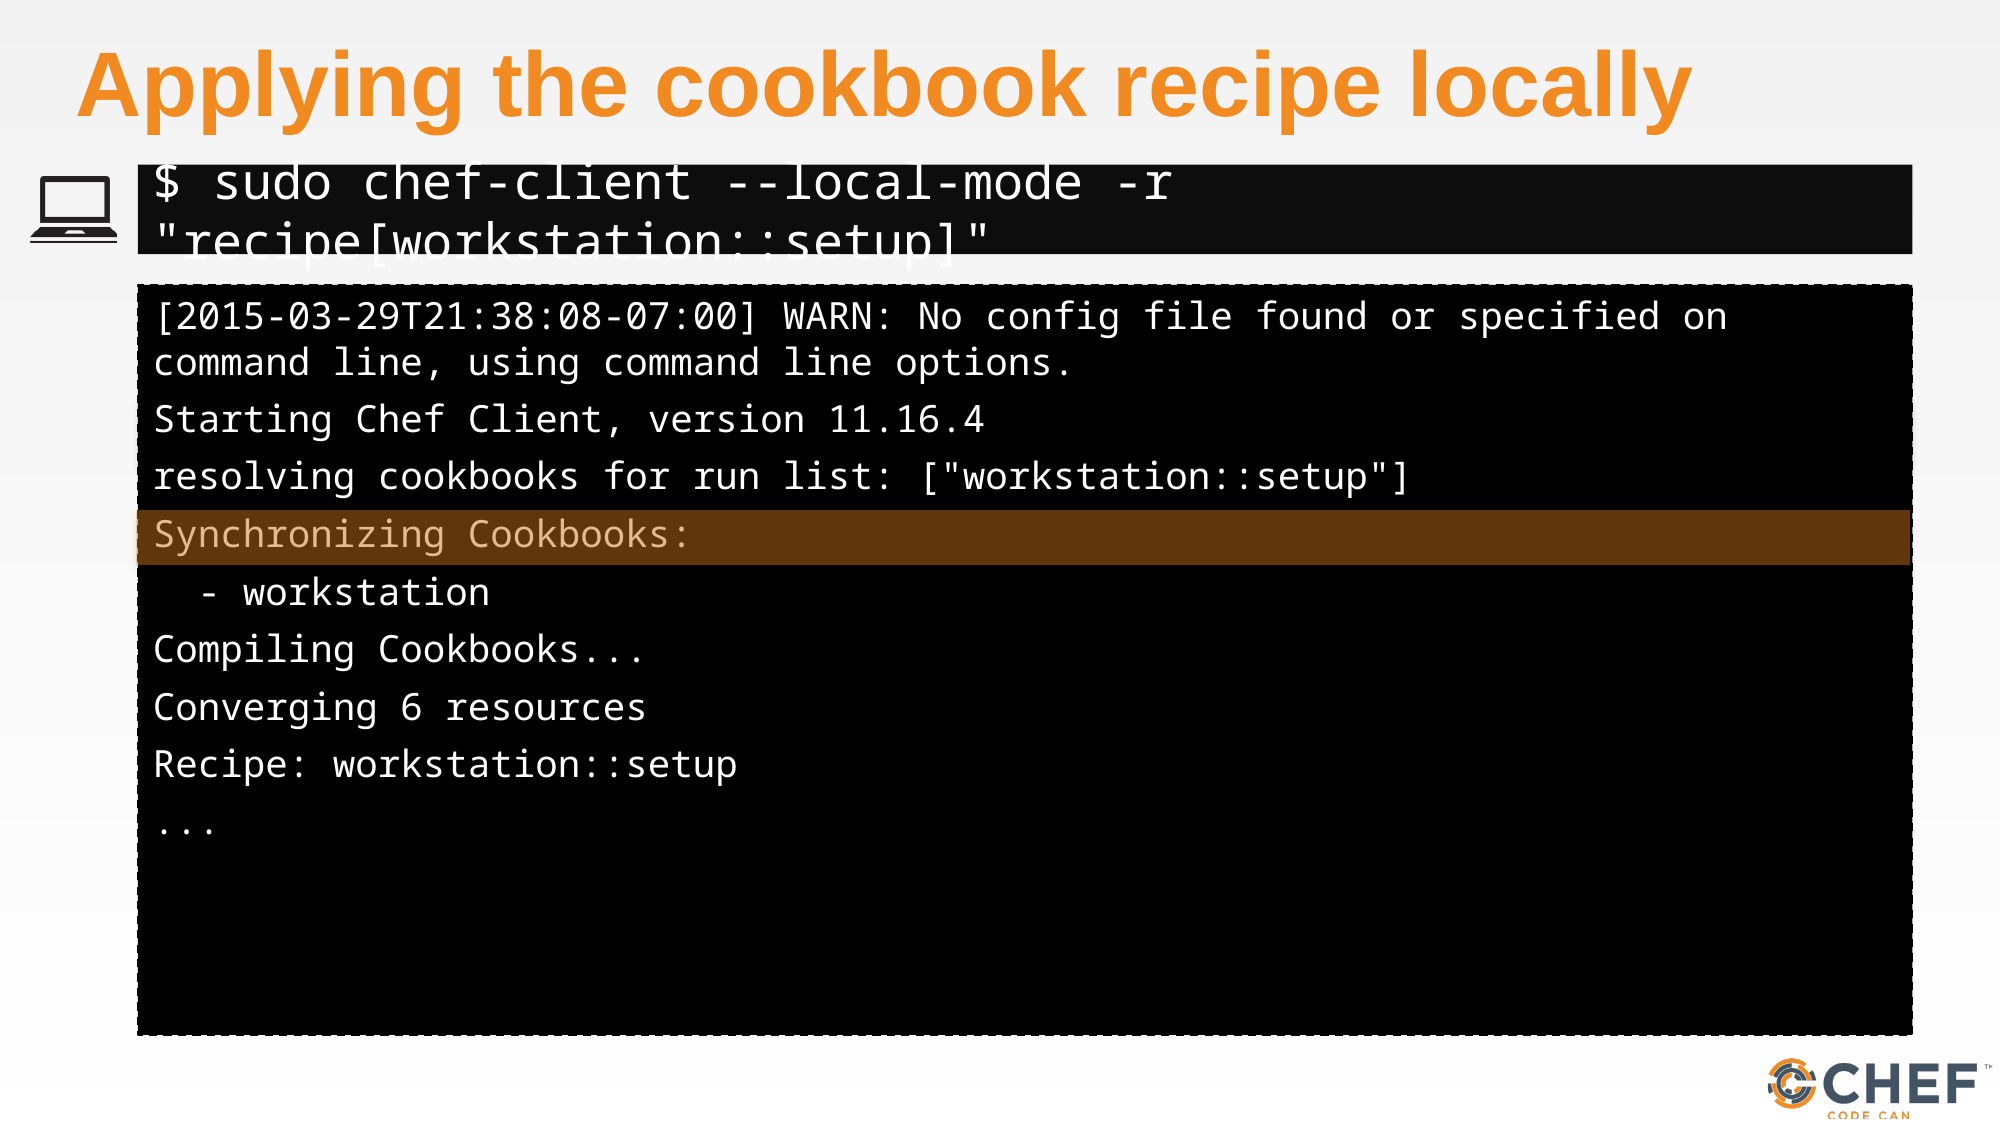

# Applying the cookbook recipe locally
$ sudo chef-client --local-mode -r "recipe[workstation::setup]"
[2015-03-29T21:38:08-07:00] WARN: No config file found or specified on command line, using command line options.
Starting Chef Client, version 11.16.4
resolving cookbooks for run list: ["workstation::setup"]
Synchronizing Cookbooks:
  - workstation
Compiling Cookbooks...
Converging 6 resources
Recipe: workstation::setup
...